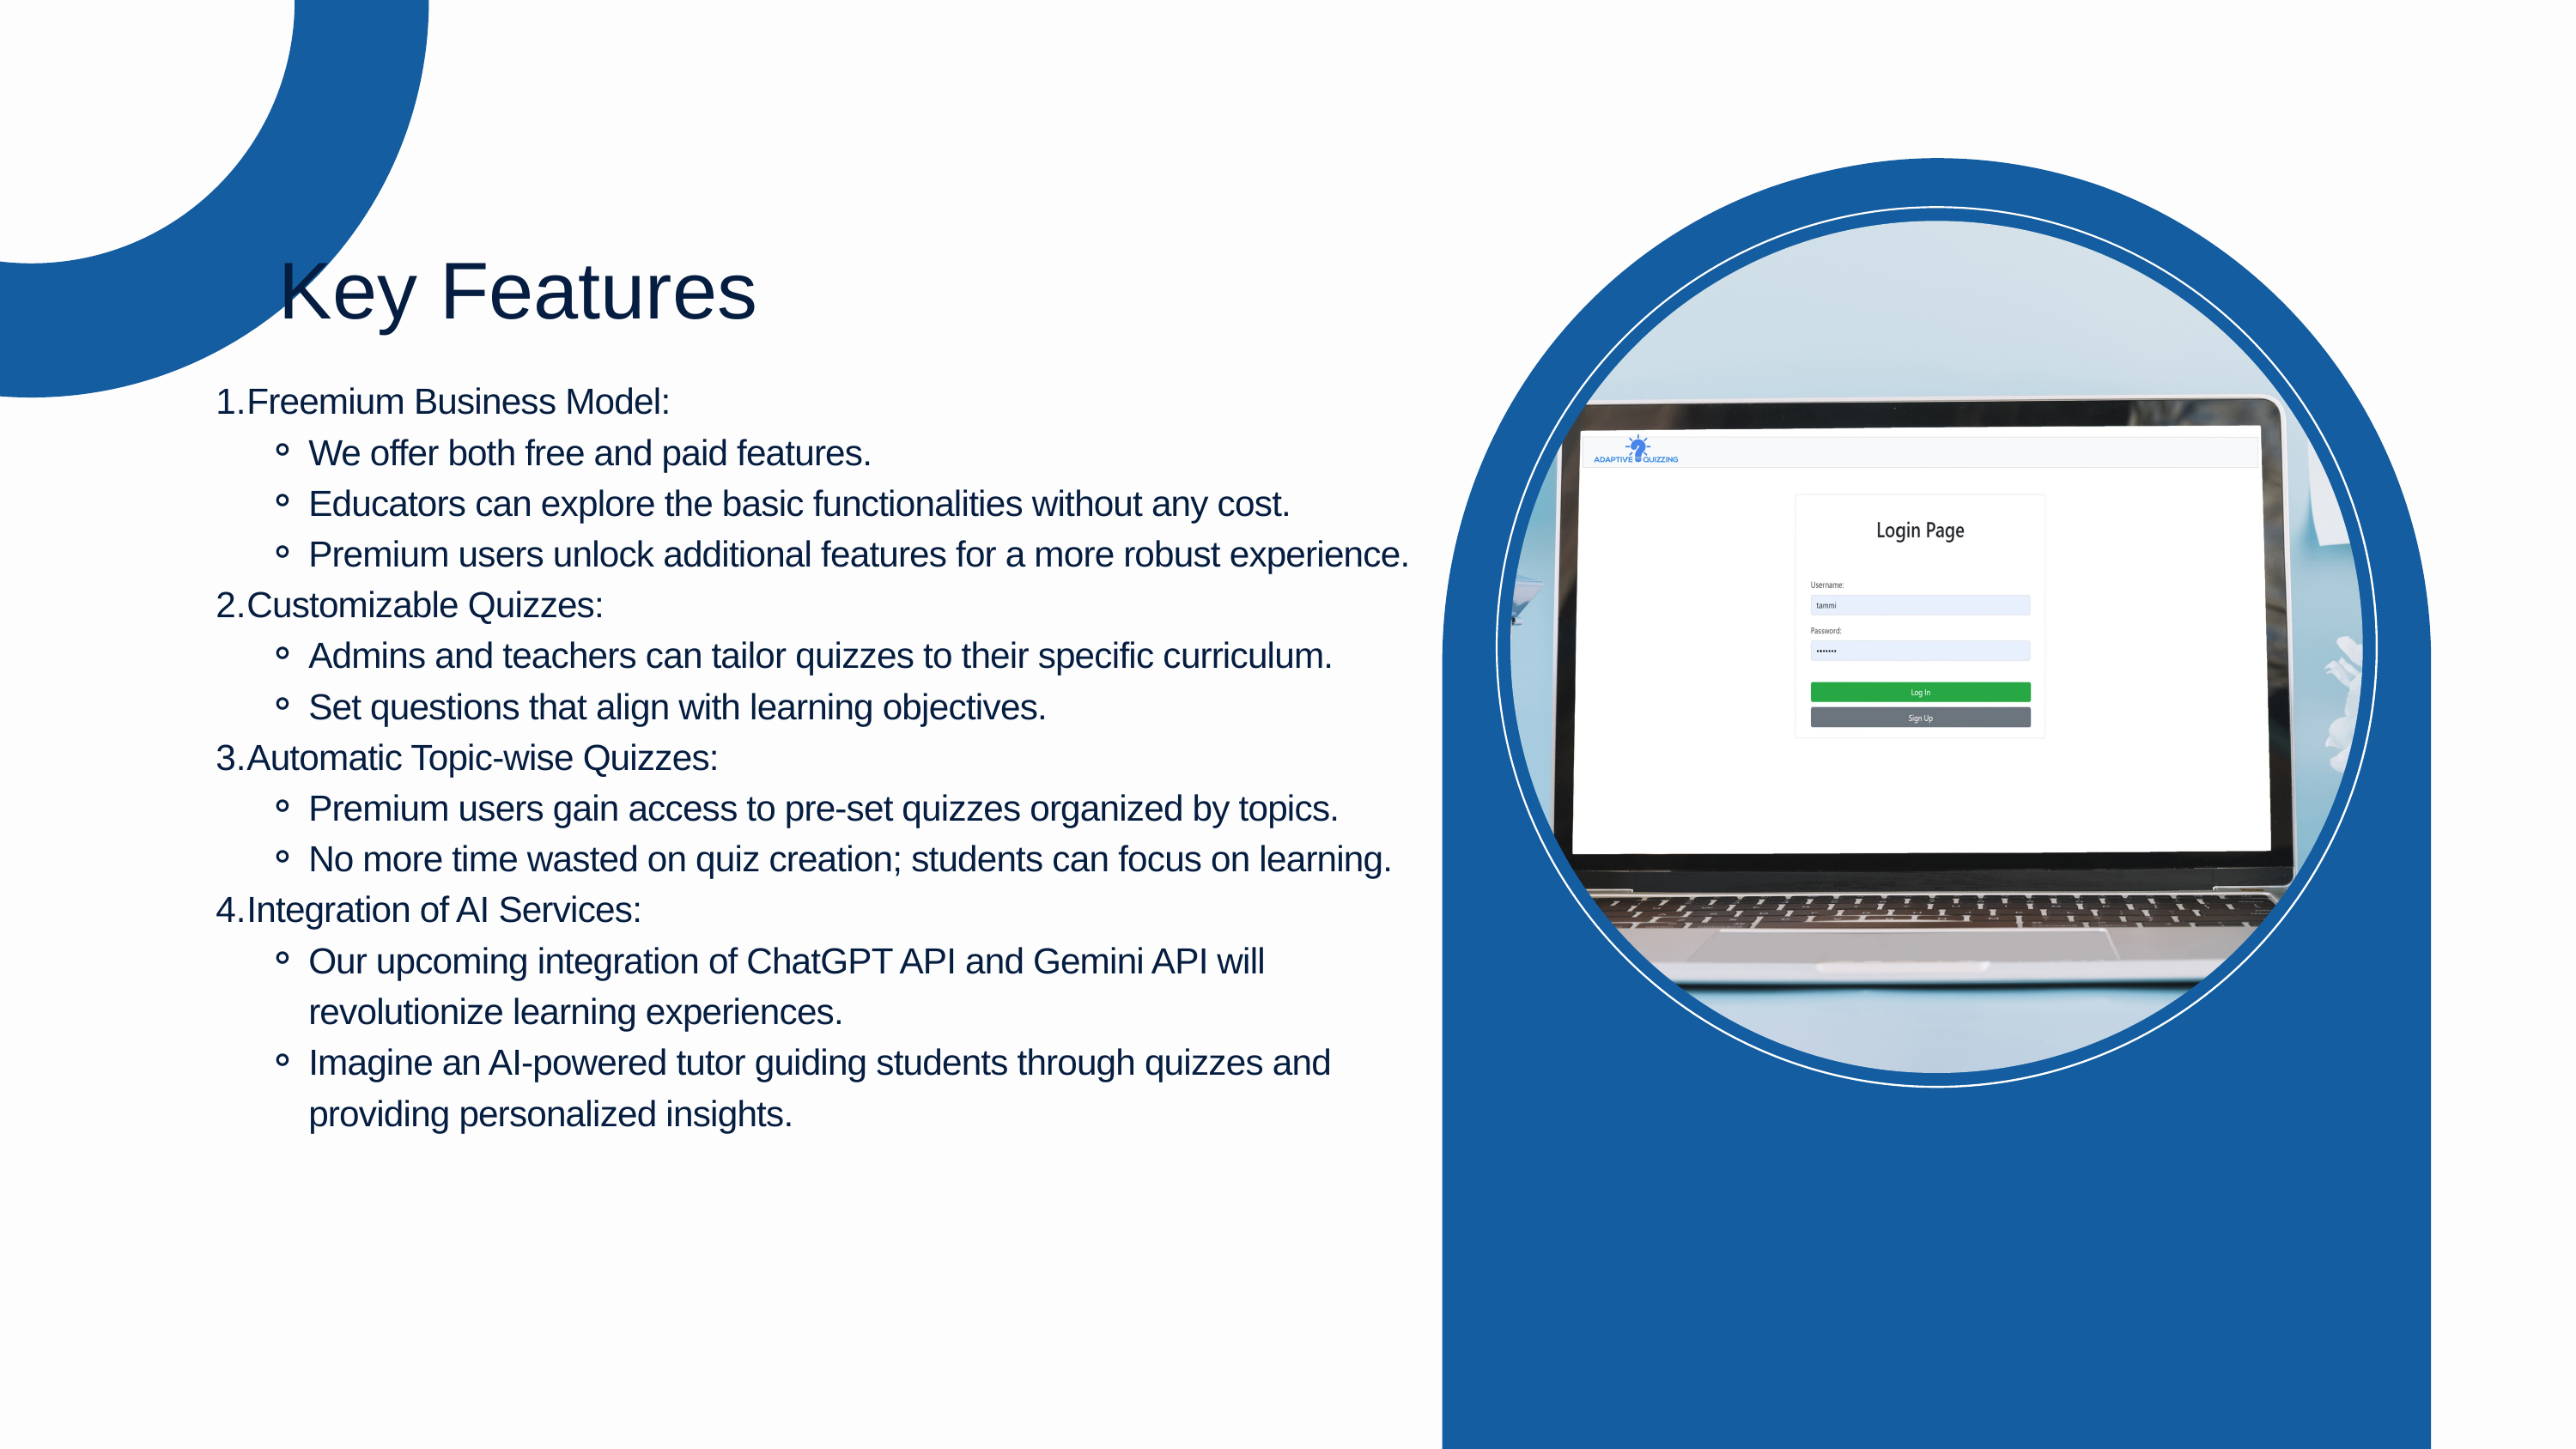

Key Features
Freemium Business Model:
We offer both free and paid features.
Educators can explore the basic functionalities without any cost.
Premium users unlock additional features for a more robust experience.
Customizable Quizzes:
Admins and teachers can tailor quizzes to their specific curriculum.
Set questions that align with learning objectives.
Automatic Topic-wise Quizzes:
Premium users gain access to pre-set quizzes organized by topics.
No more time wasted on quiz creation; students can focus on learning.
Integration of AI Services:
Our upcoming integration of ChatGPT API and Gemini API will revolutionize learning experiences.
Imagine an AI-powered tutor guiding students through quizzes and providing personalized insights.